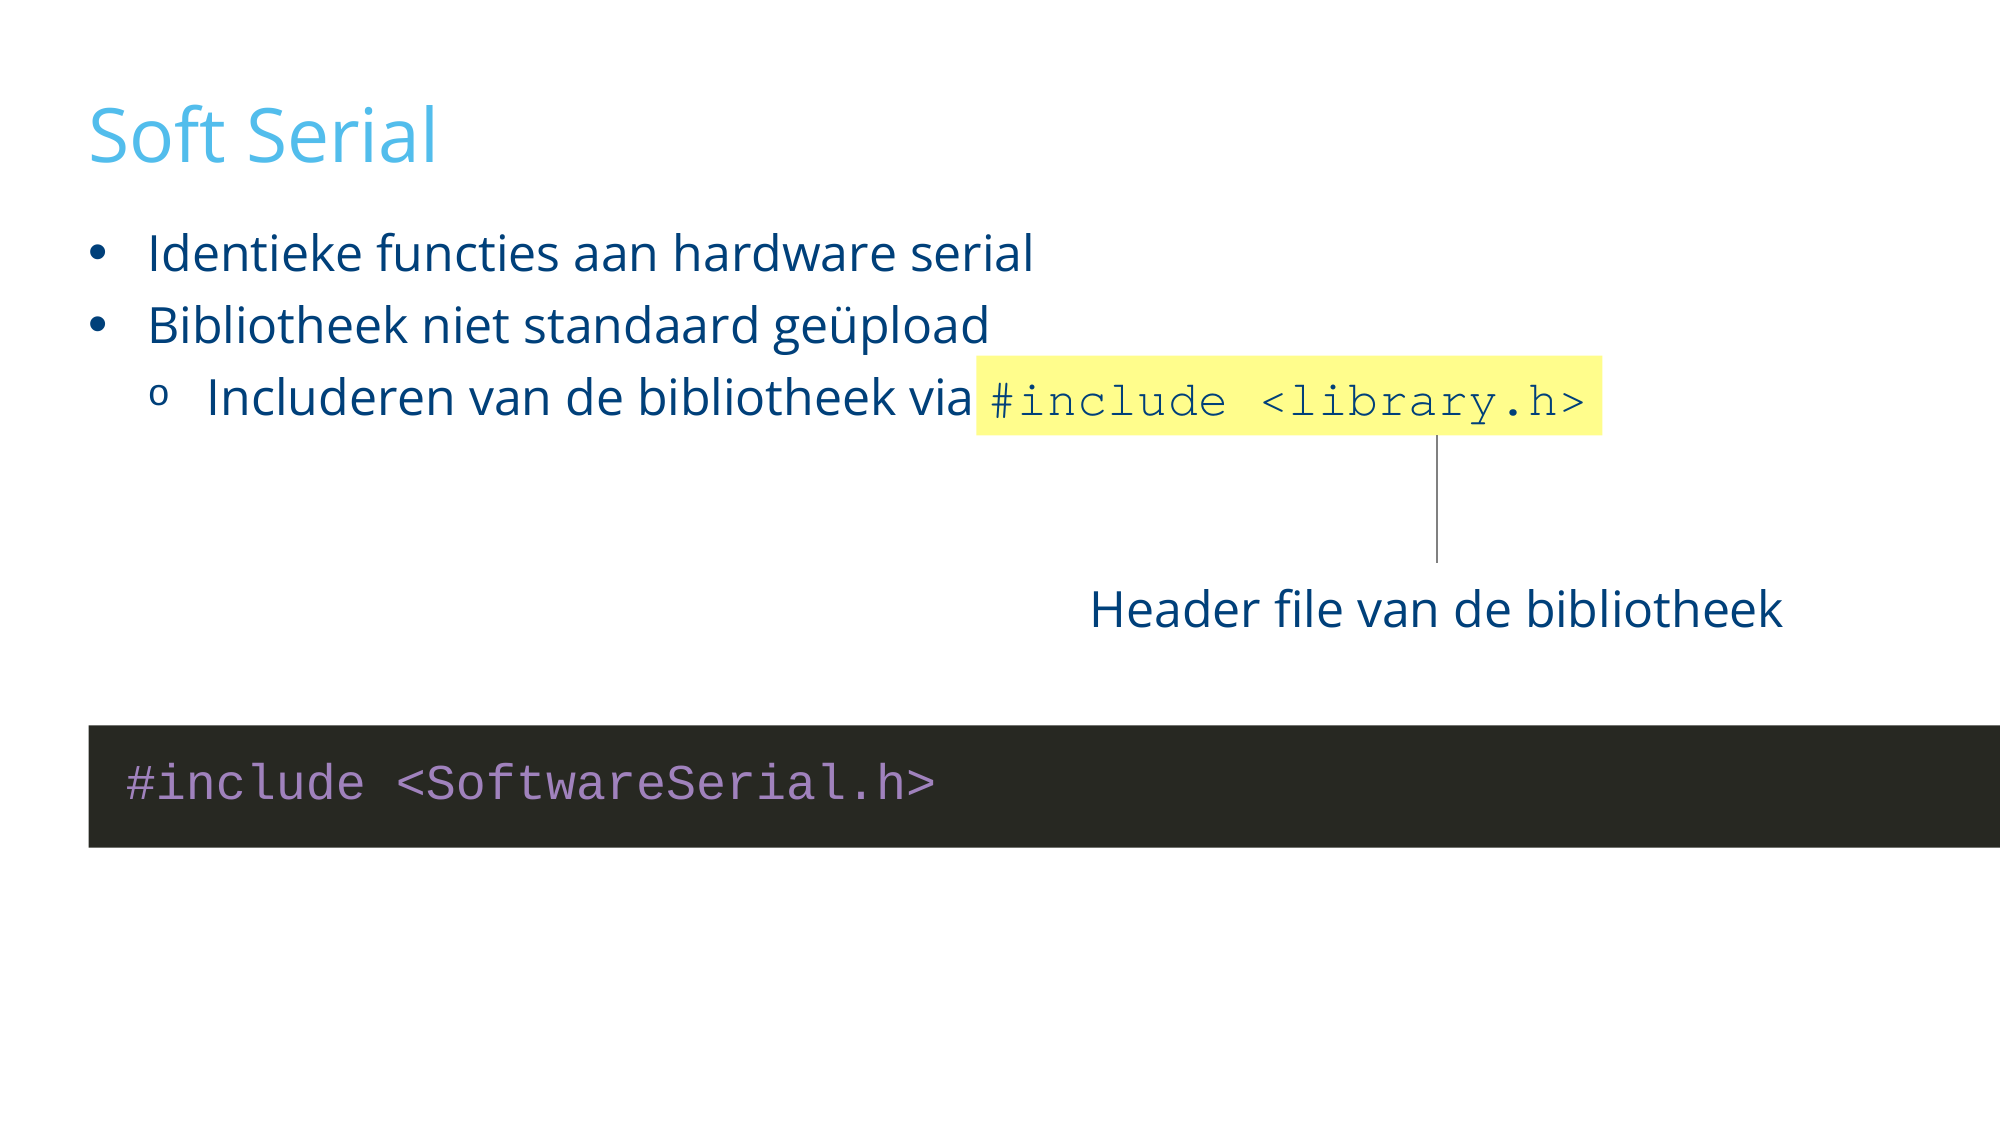

# Soft Serial
Identieke functies aan hardware serial
Bibliotheek niet standaard geüpload
Includeren van de bibliotheek via #include <library.h>

Header file van de bibliotheek

#include <SoftwareSerial.h>